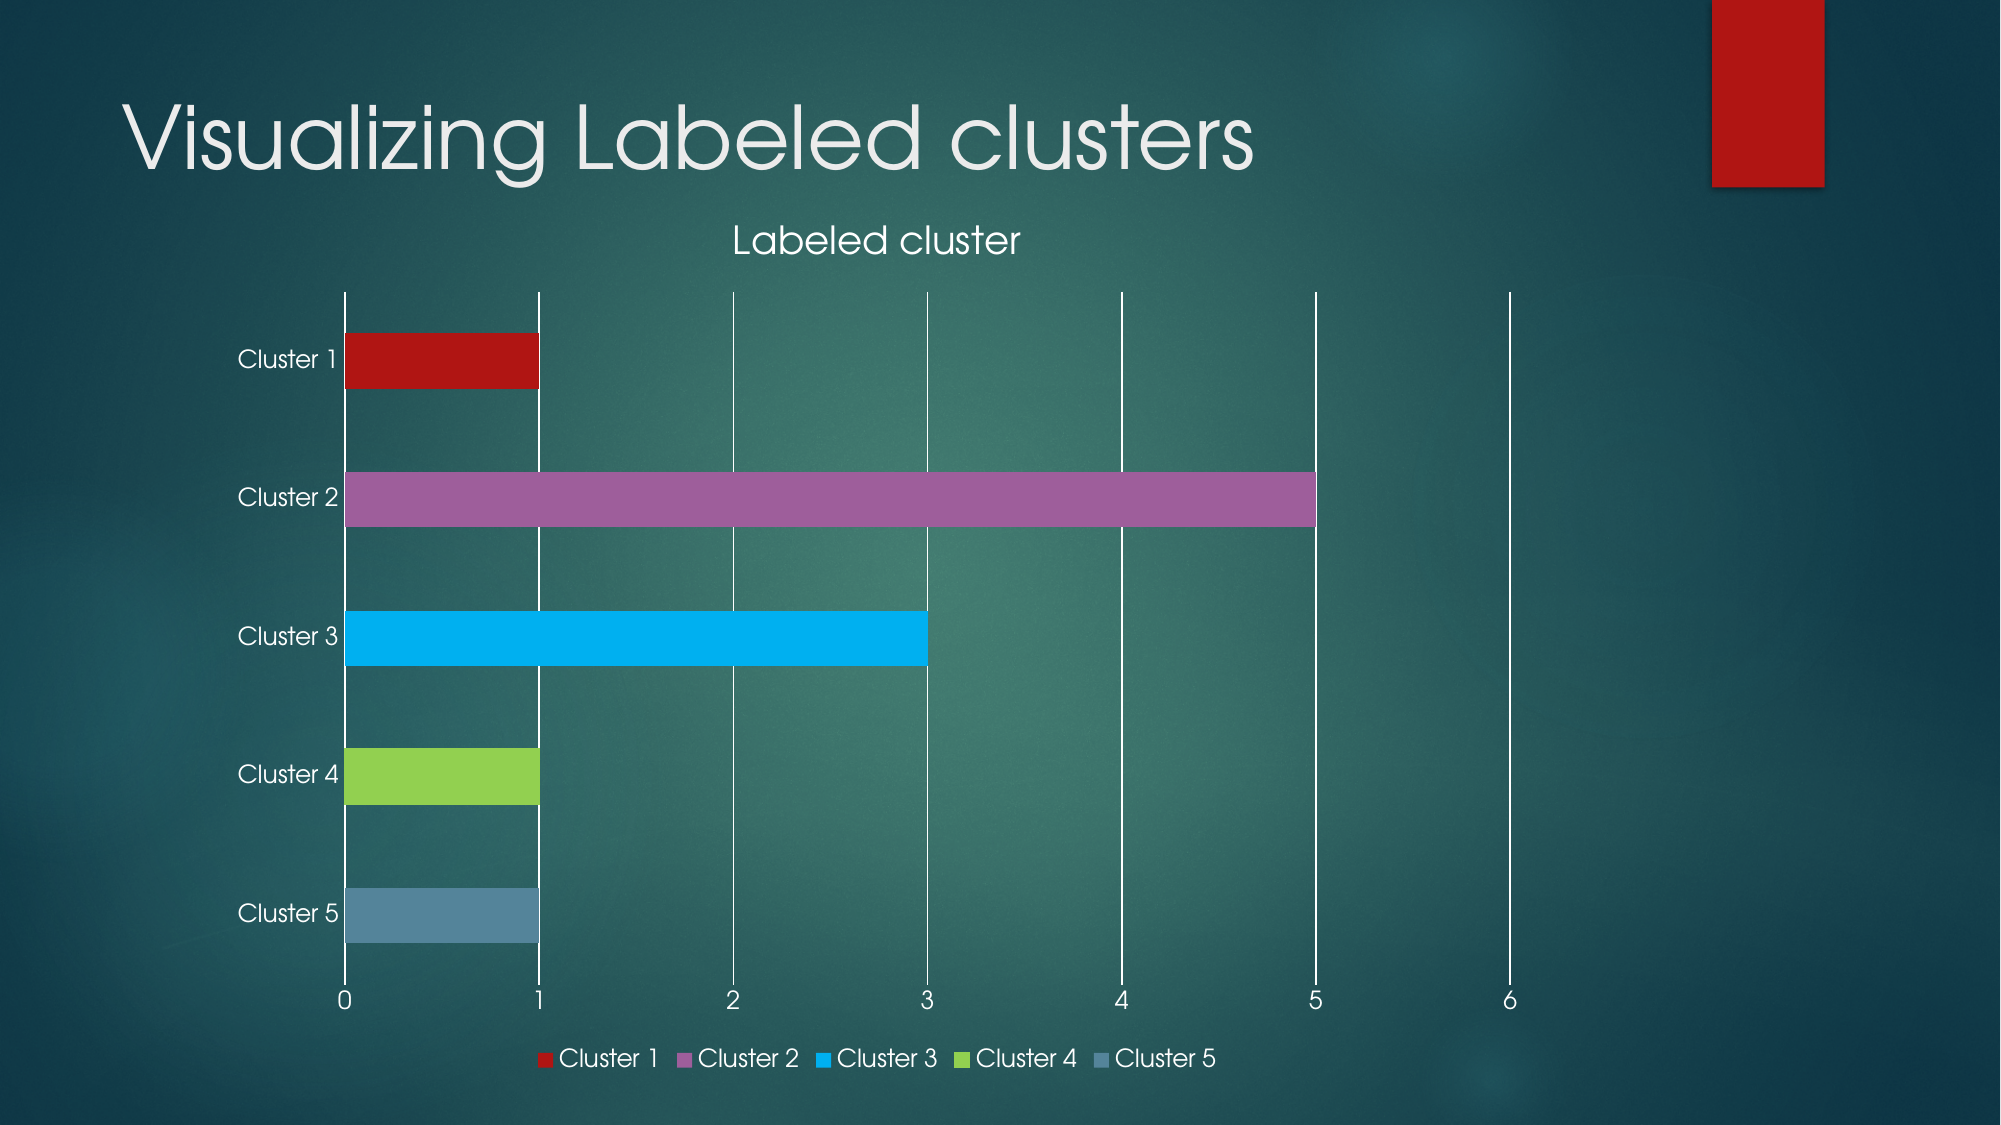

# Visualizing Labeled clusters

### Chart: Labeled cluster

| Category | Cluster 1 | Cluster 2 | Cluster 3 | Cluster 4 | Cluster 5 |
|---|---|---|---|---|---|
| Cluster 5 | None | None | None | None | 1.0 |
| Cluster 4 | None | None | None | 1.0 | None |
| Cluster 3 | None | None | 3.0 | None | None |
| Cluster 2 | None | 5.0 | None | None | None |
| Cluster 1 | 1.0 | None | None | None | None |